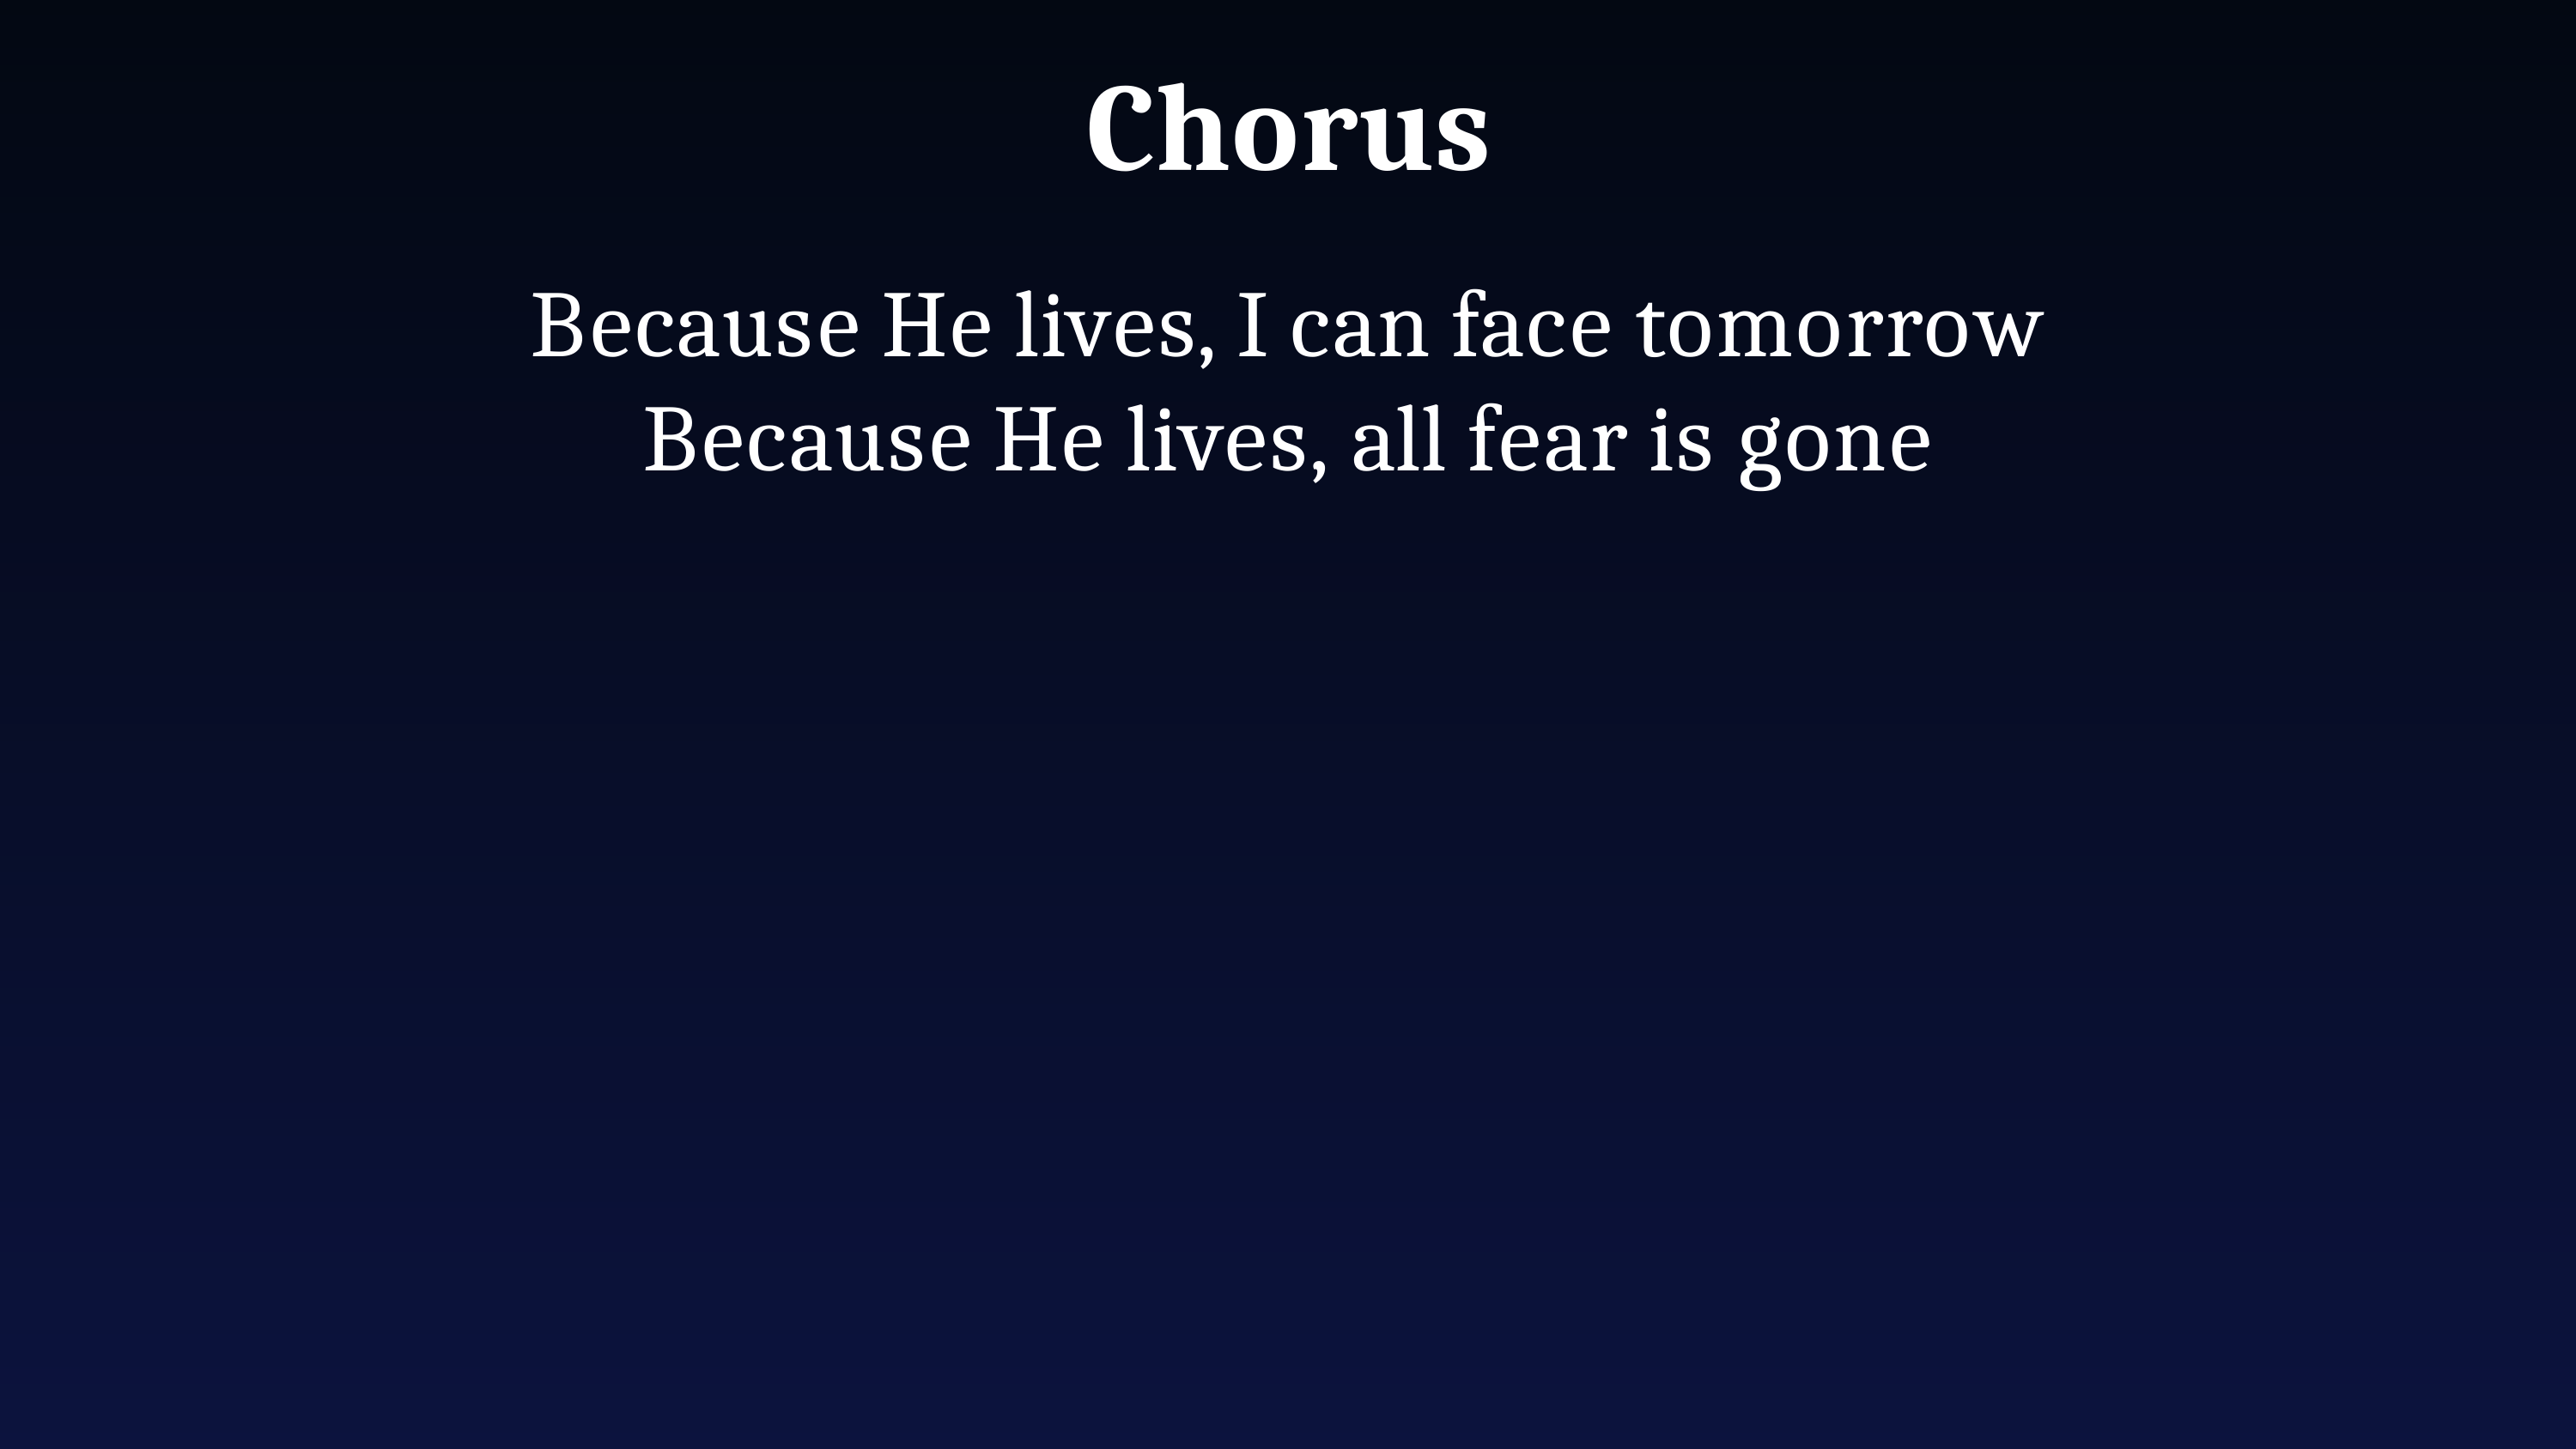

Chorus
Because He lives, I can face tomorrow
Because He lives, all fear is gone